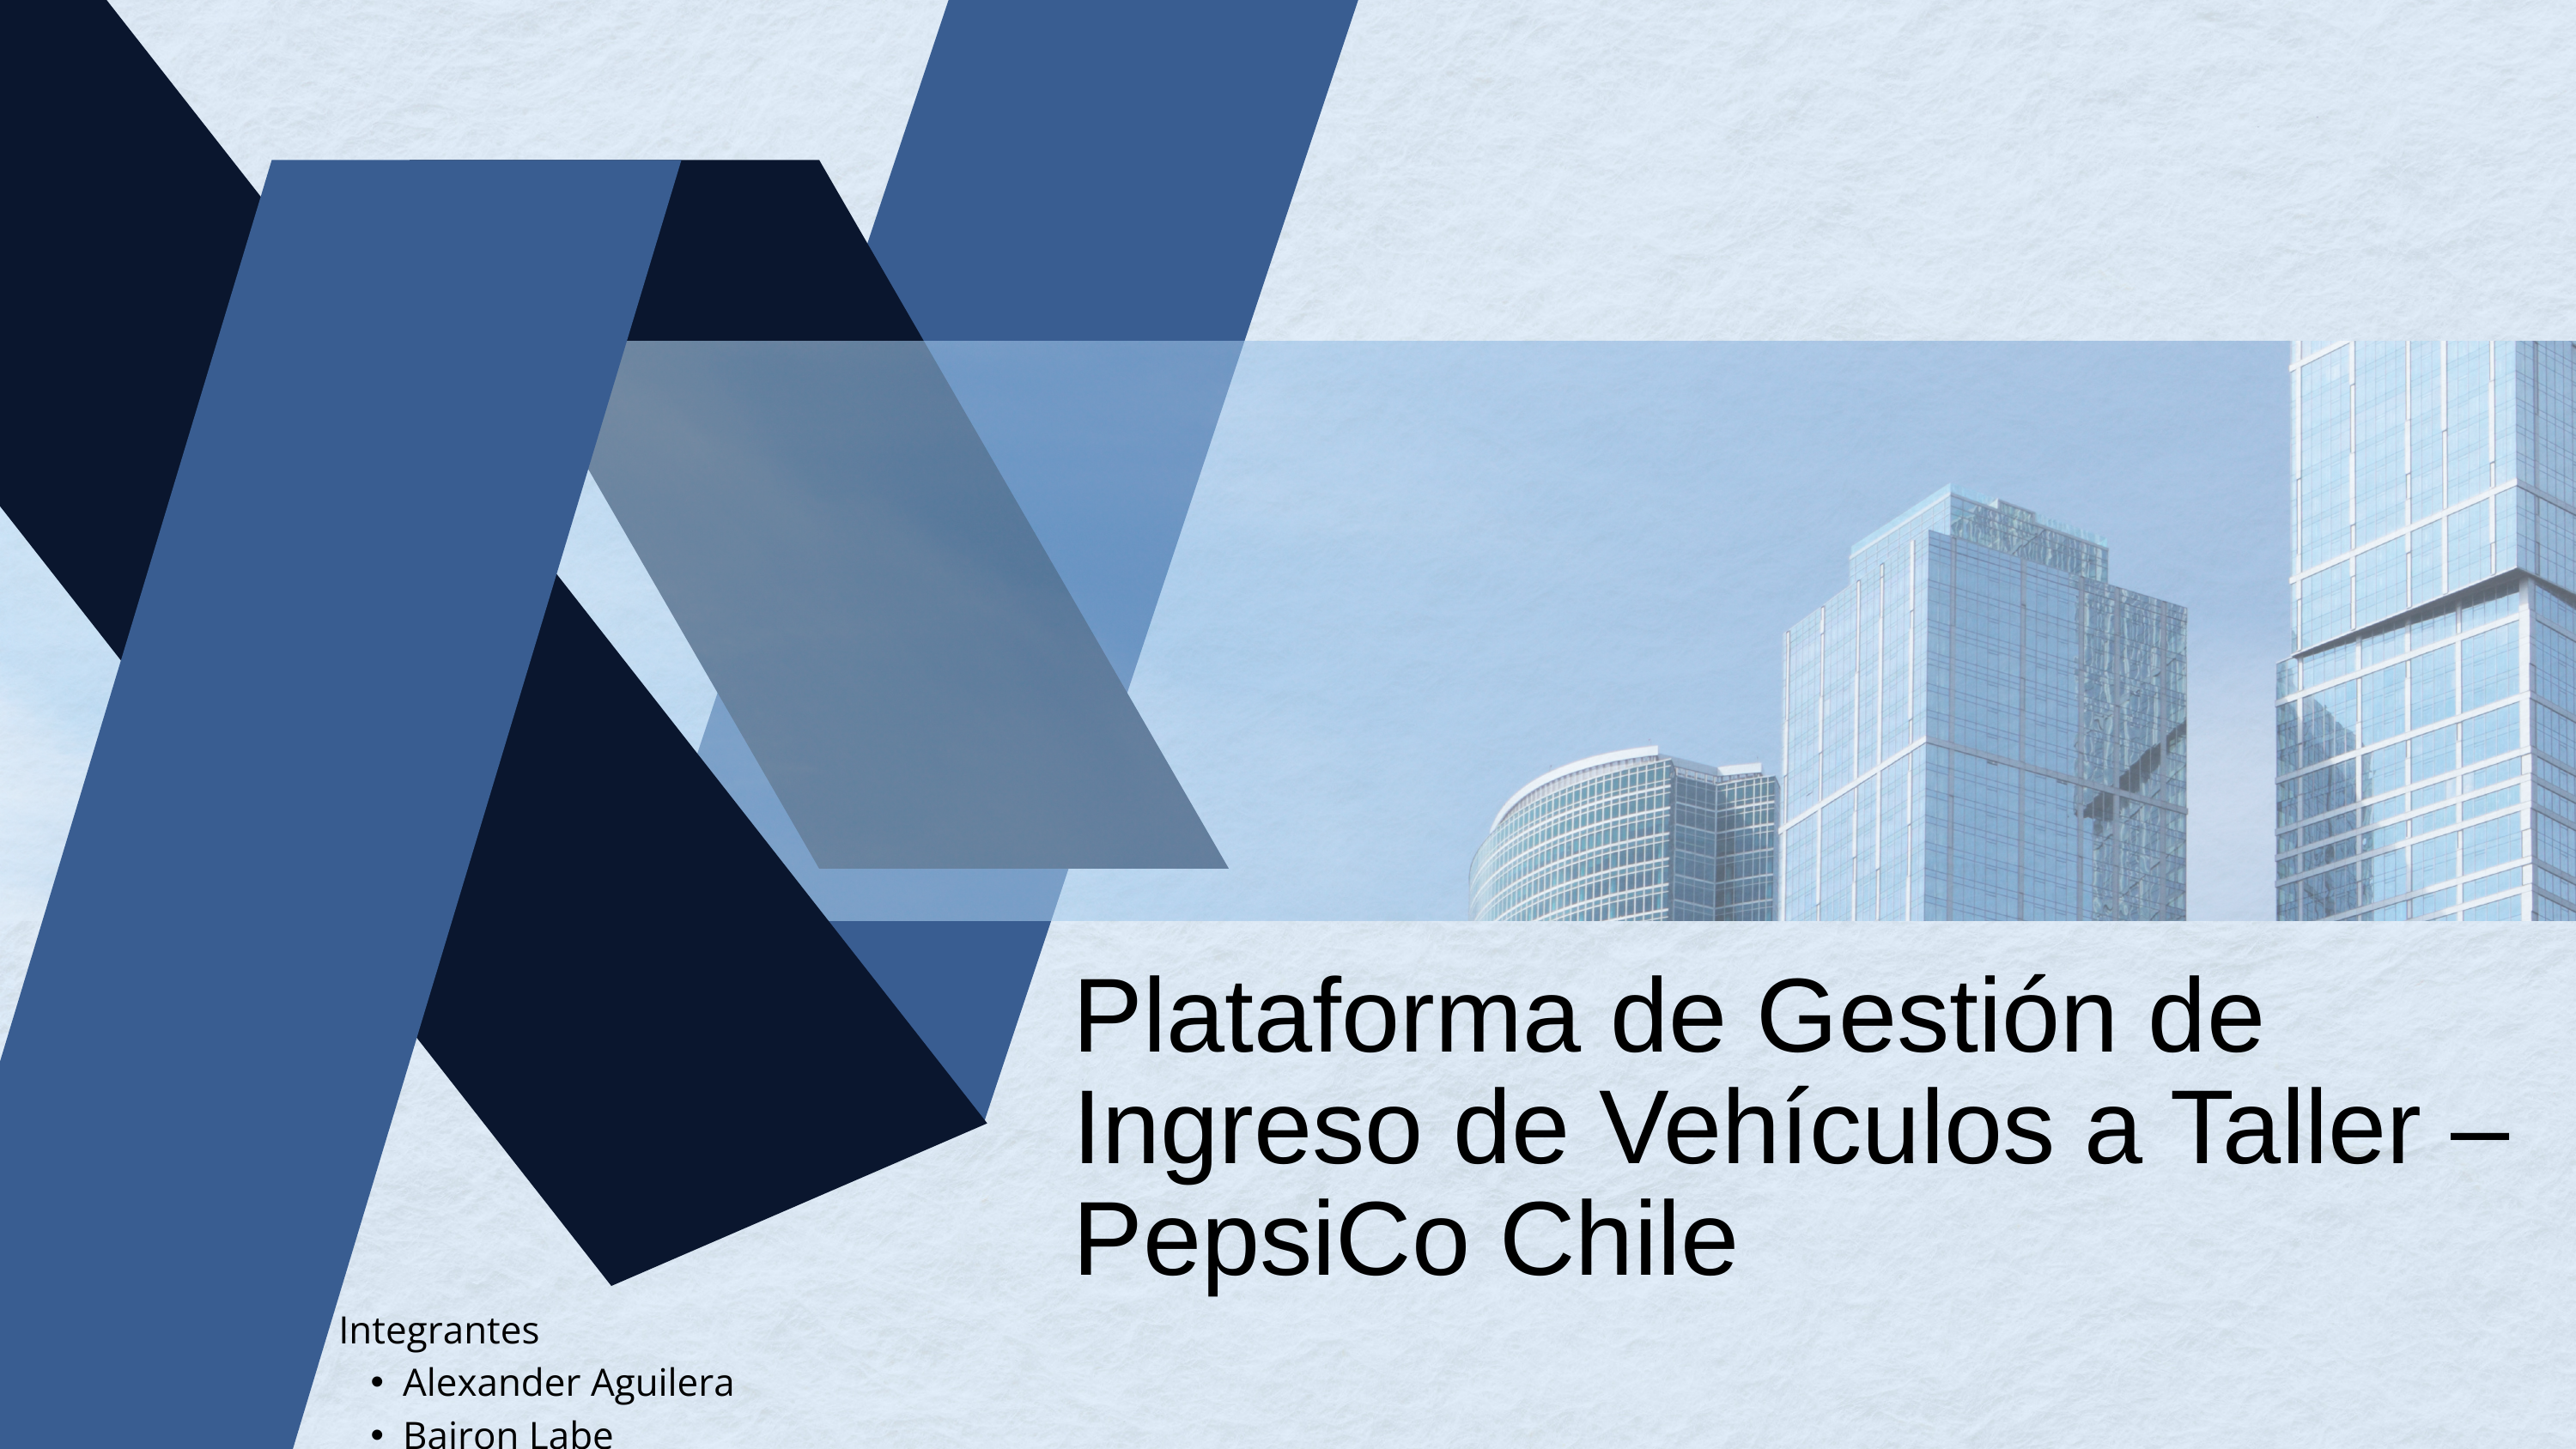

Plataforma de Gestión de Ingreso de Vehículos a Taller – PepsiCo Chile
Integrantes
Alexander Aguilera
Bairon Labe